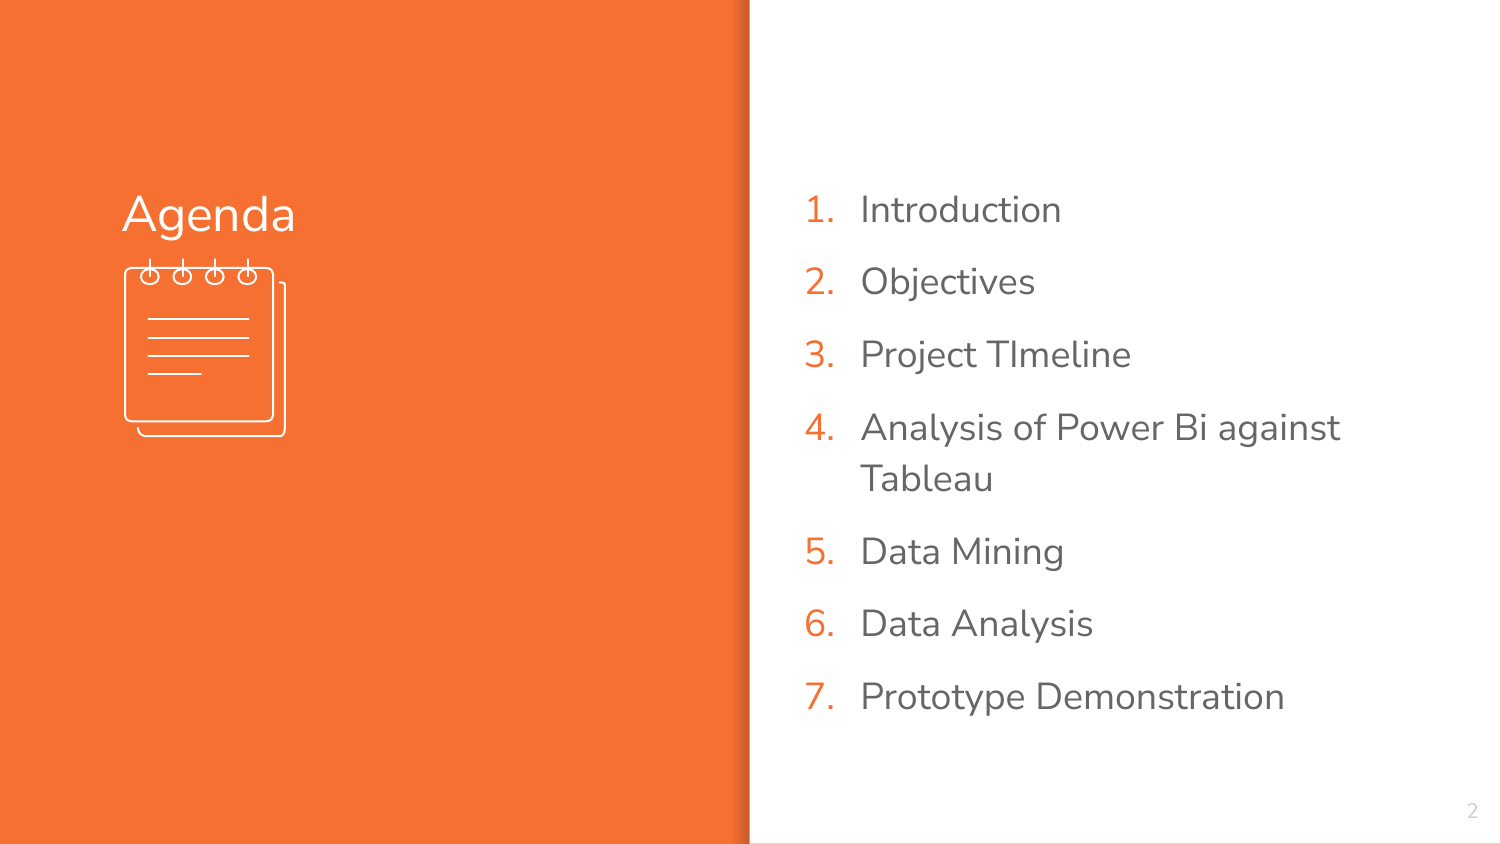

Introduction
Objectives
Project TImeline
Analysis of Power Bi against Tableau
Data Mining
Data Analysis
Prototype Demonstration
# Agenda

2